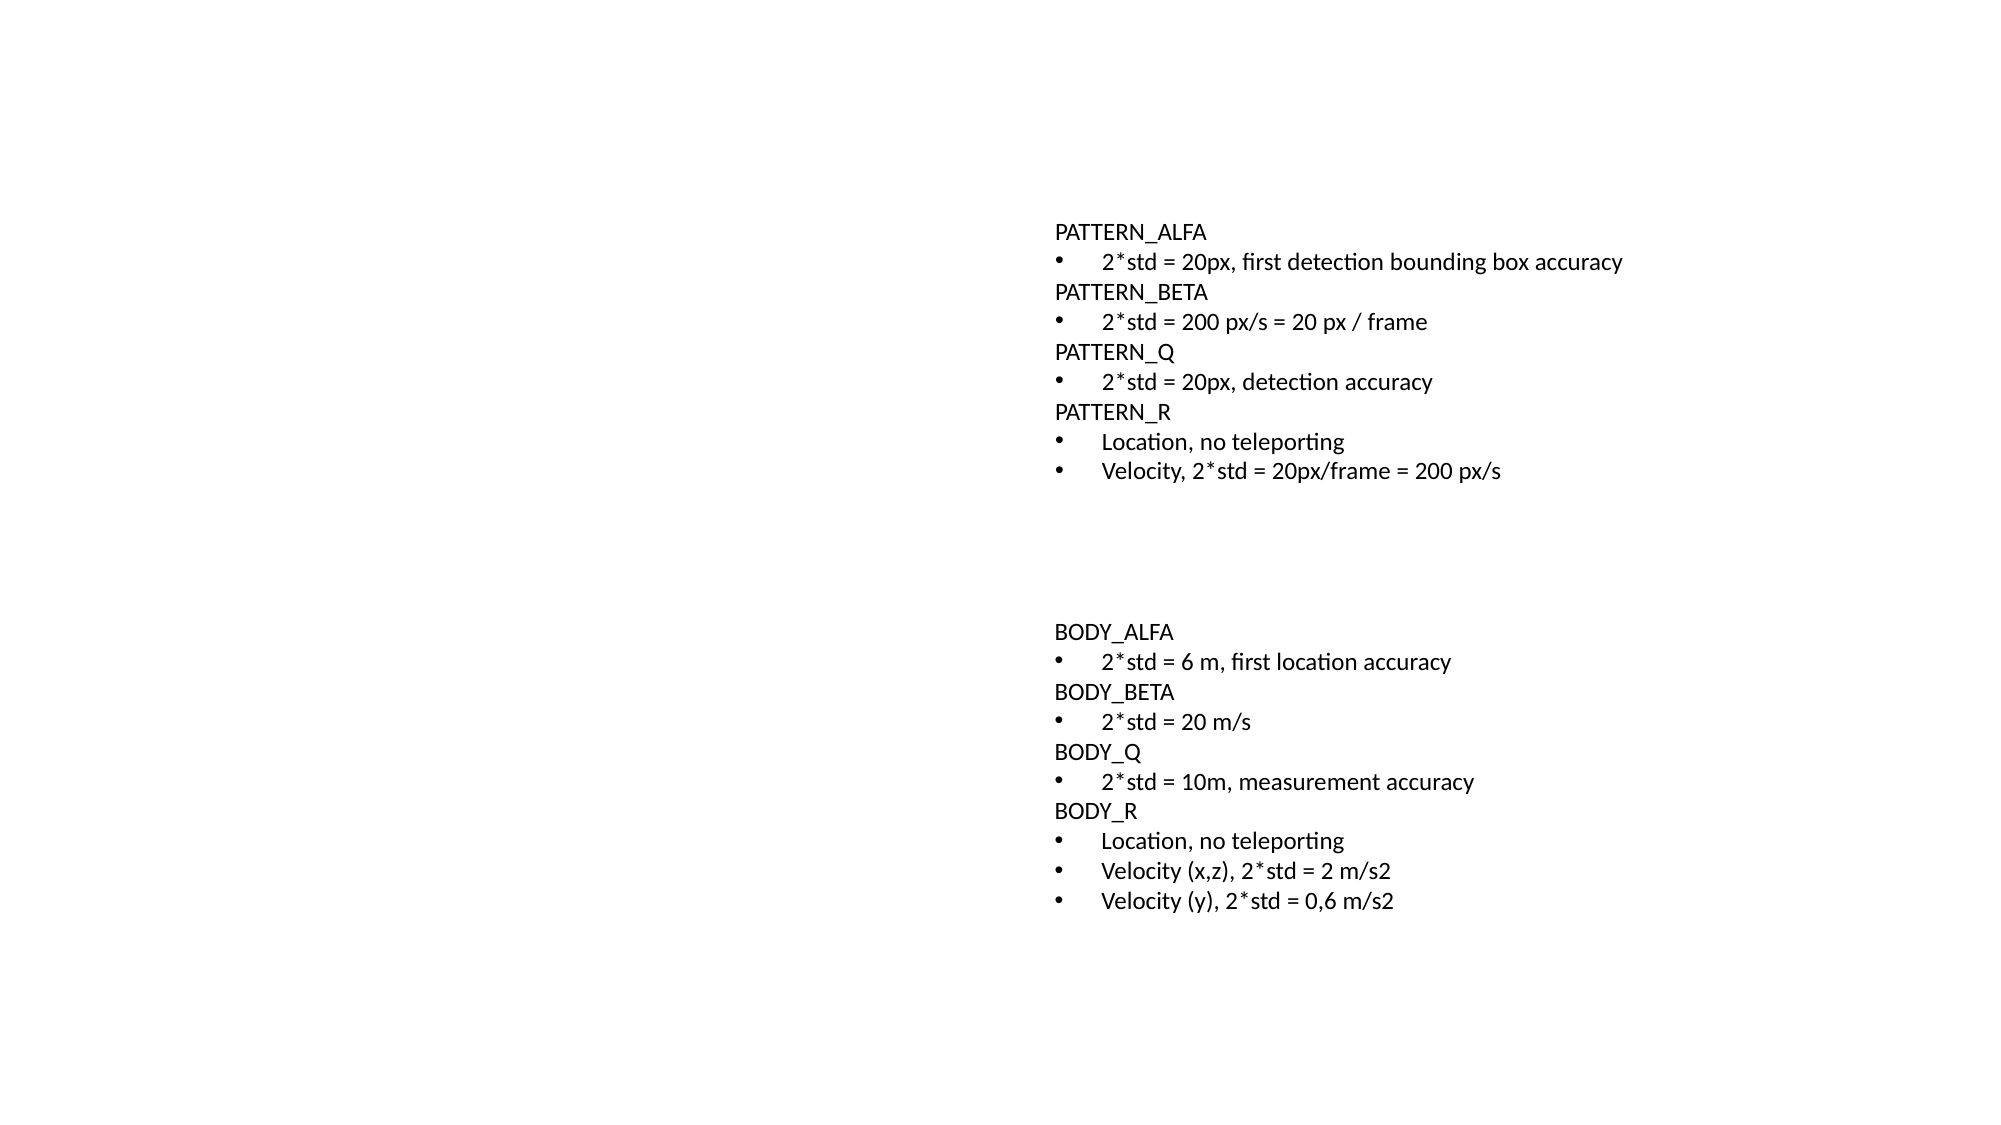

PATTERN_ALFA
2*std = 20px, first detection bounding box accuracy
PATTERN_BETA
2*std = 200 px/s = 20 px / frame
PATTERN_Q
2*std = 20px, detection accuracy
PATTERN_R
Location, no teleporting
Velocity, 2*std = 20px/frame = 200 px/s
BODY_ALFA
2*std = 6 m, first location accuracy
BODY_BETA
2*std = 20 m/s
BODY_Q
2*std = 10m, measurement accuracy
BODY_R
Location, no teleporting
Velocity (x,z), 2*std = 2 m/s2
Velocity (y), 2*std = 0,6 m/s2